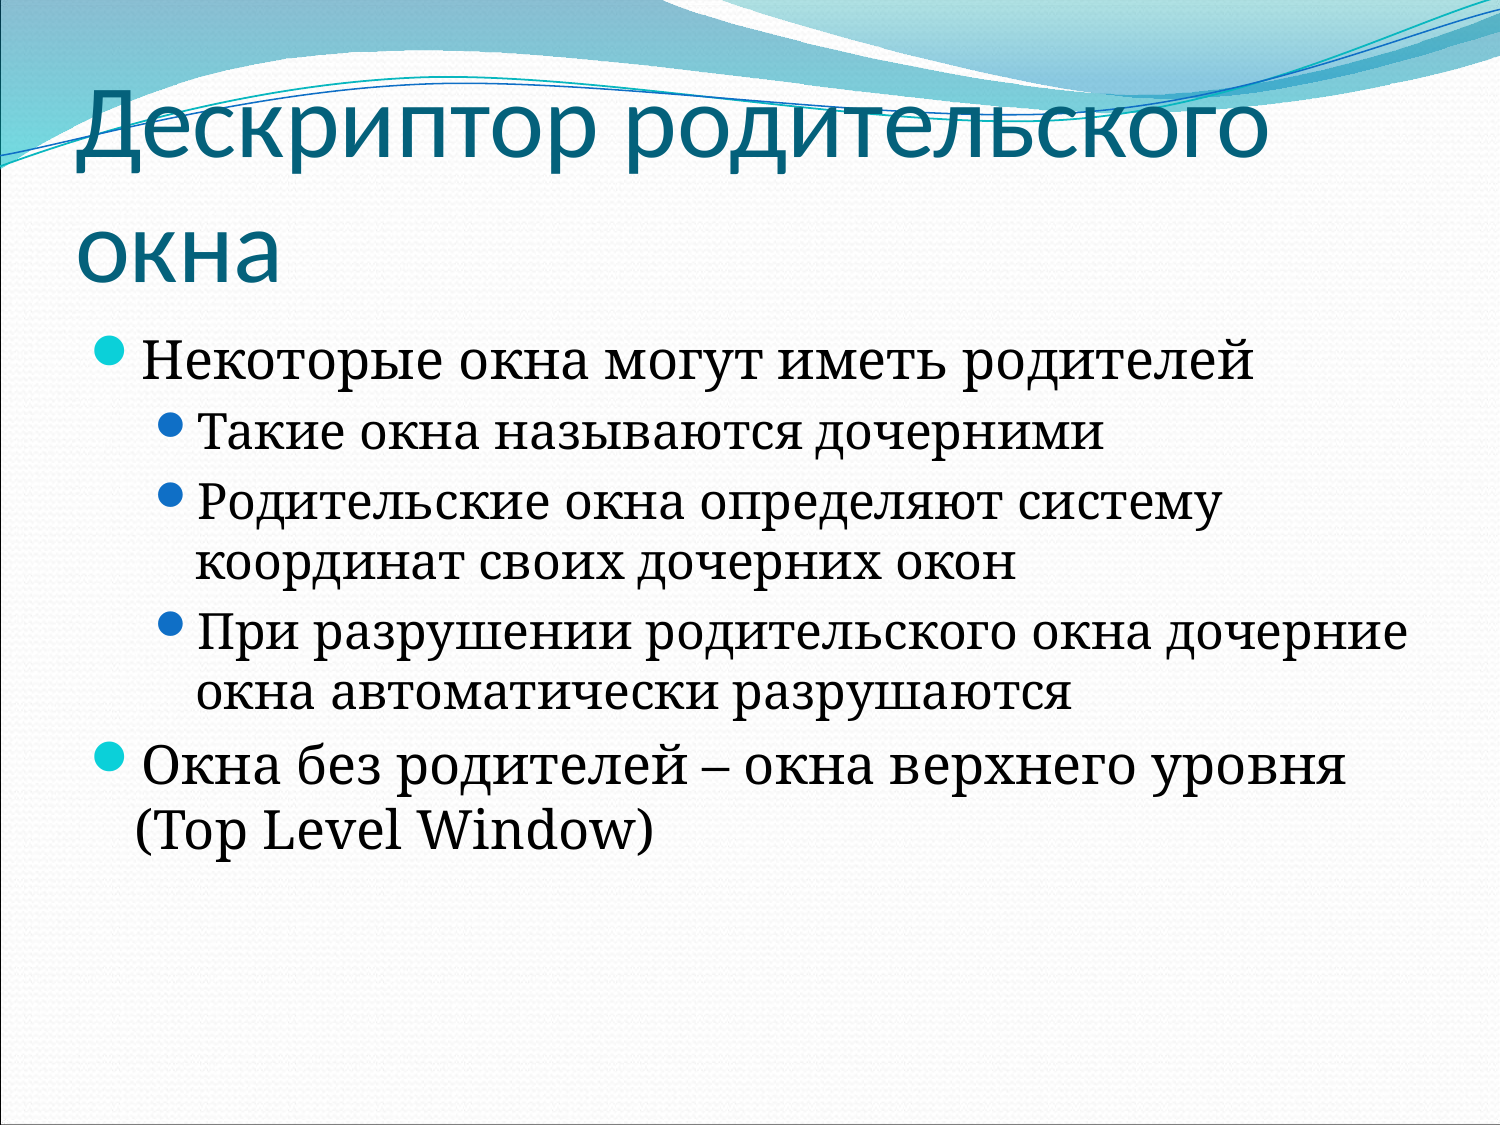

# Дескриптор родительского окна
Некоторые окна могут иметь родителей
Такие окна называются дочерними
Родительские окна определяют систему координат своих дочерних окон
При разрушении родительского окна дочерние окна автоматически разрушаются
Окна без родителей – окна верхнего уровня (Top Level Window)